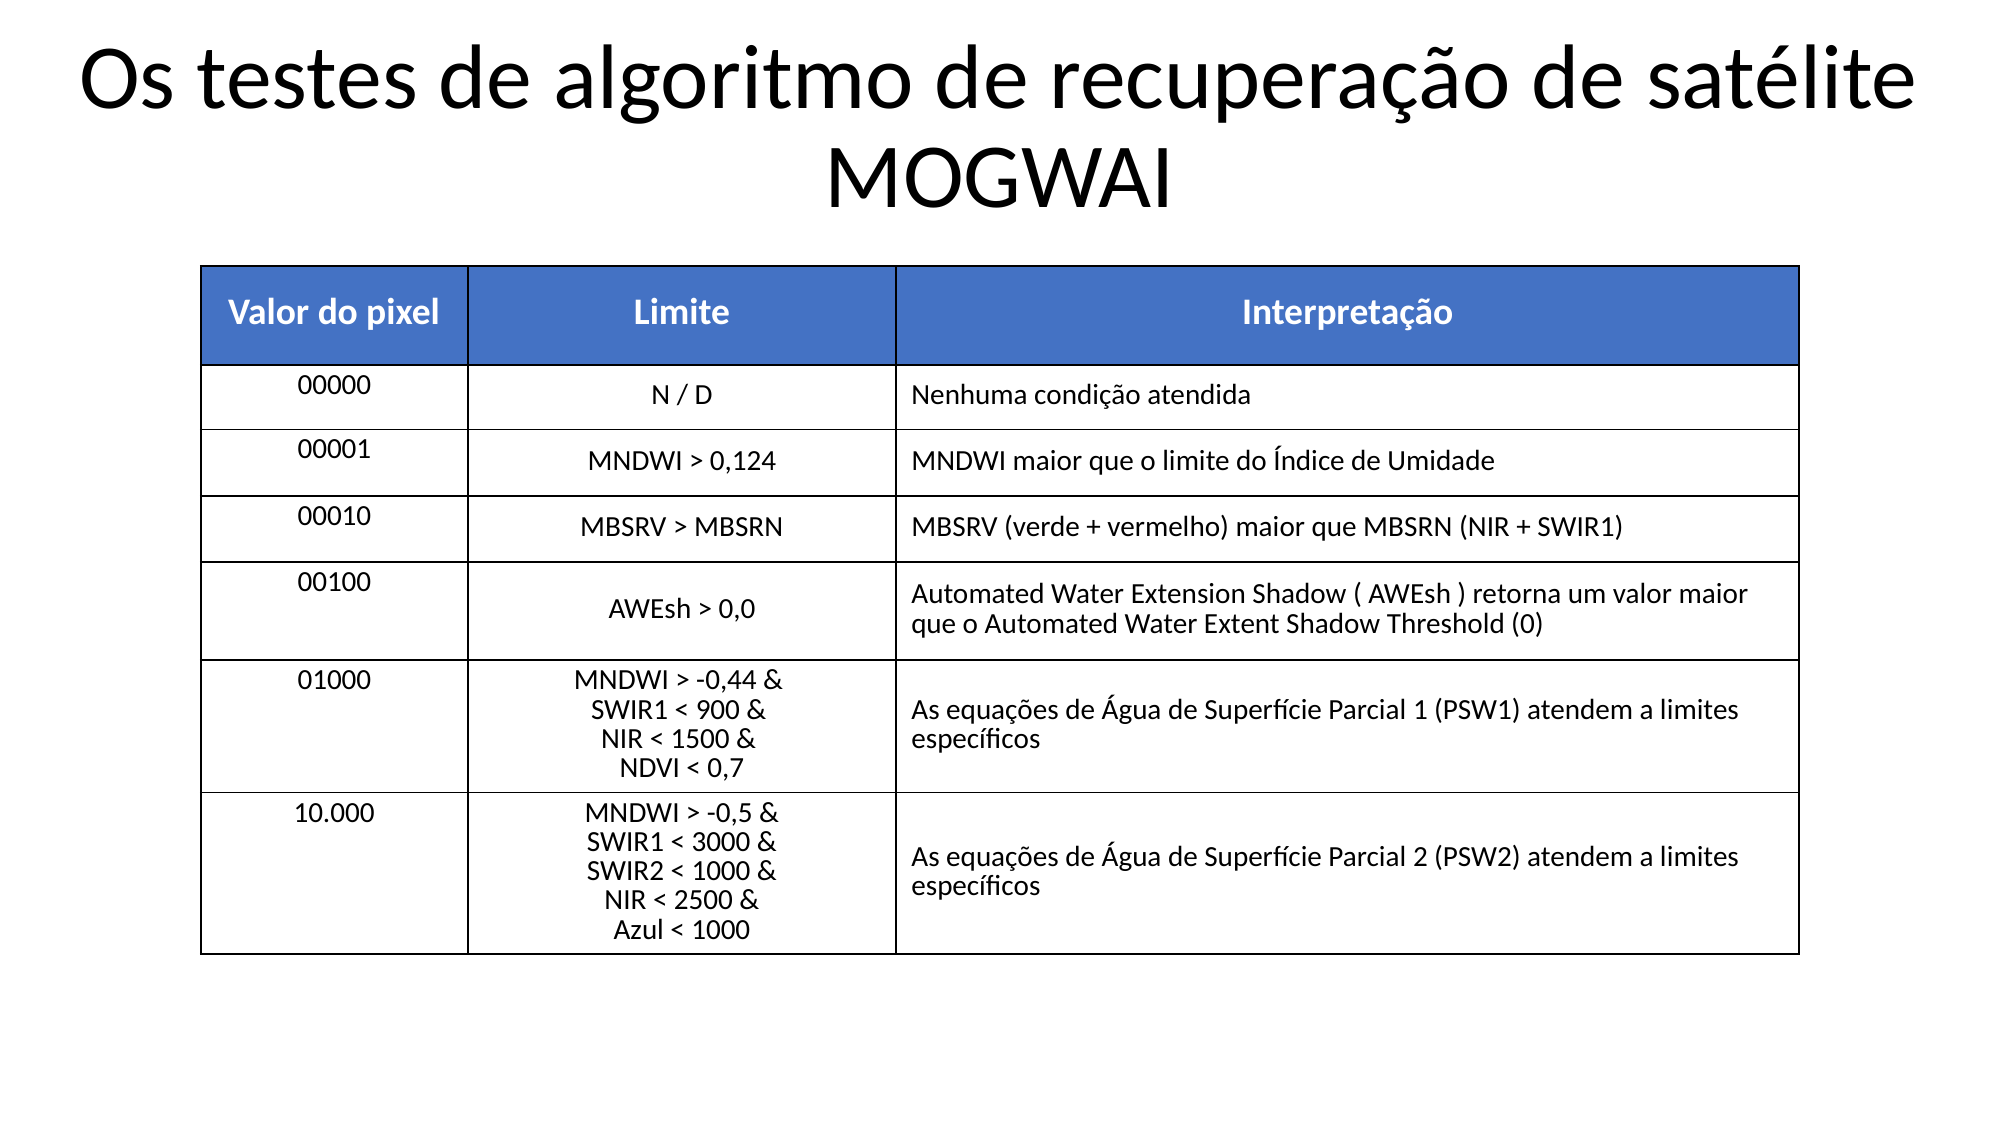

# Os testes de algoritmo de recuperação de satélite MOGWAI
| Valor do pixel | Limite | Interpretação |
| --- | --- | --- |
| 00000 | N / D | Nenhuma condição atendida |
| 00001 | MNDWI > 0,124 | MNDWI maior que o limite do Índice de Umidade |
| 00010 | MBSRV > MBSRN | MBSRV (verde + vermelho) maior que MBSRN (NIR + SWIR1) |
| 00100 | AWEsh > 0,0 | Automated Water Extension Shadow ( AWEsh ) retorna um valor maior que o Automated Water Extent Shadow Threshold (0) |
| 01000 | MNDWI > -0,44 & SWIR1 < 900 & NIR < 1500 & NDVI < 0,7 | As equações de Água de Superfície Parcial 1 (PSW1) atendem a limites específicos |
| 10.000 | MNDWI > -0,5 & SWIR1 < 3000 & SWIR2 < 1000 & NIR < 2500 & Azul < 1000 | As equações de Água de Superfície Parcial 2 (PSW2) atendem a limites específicos |